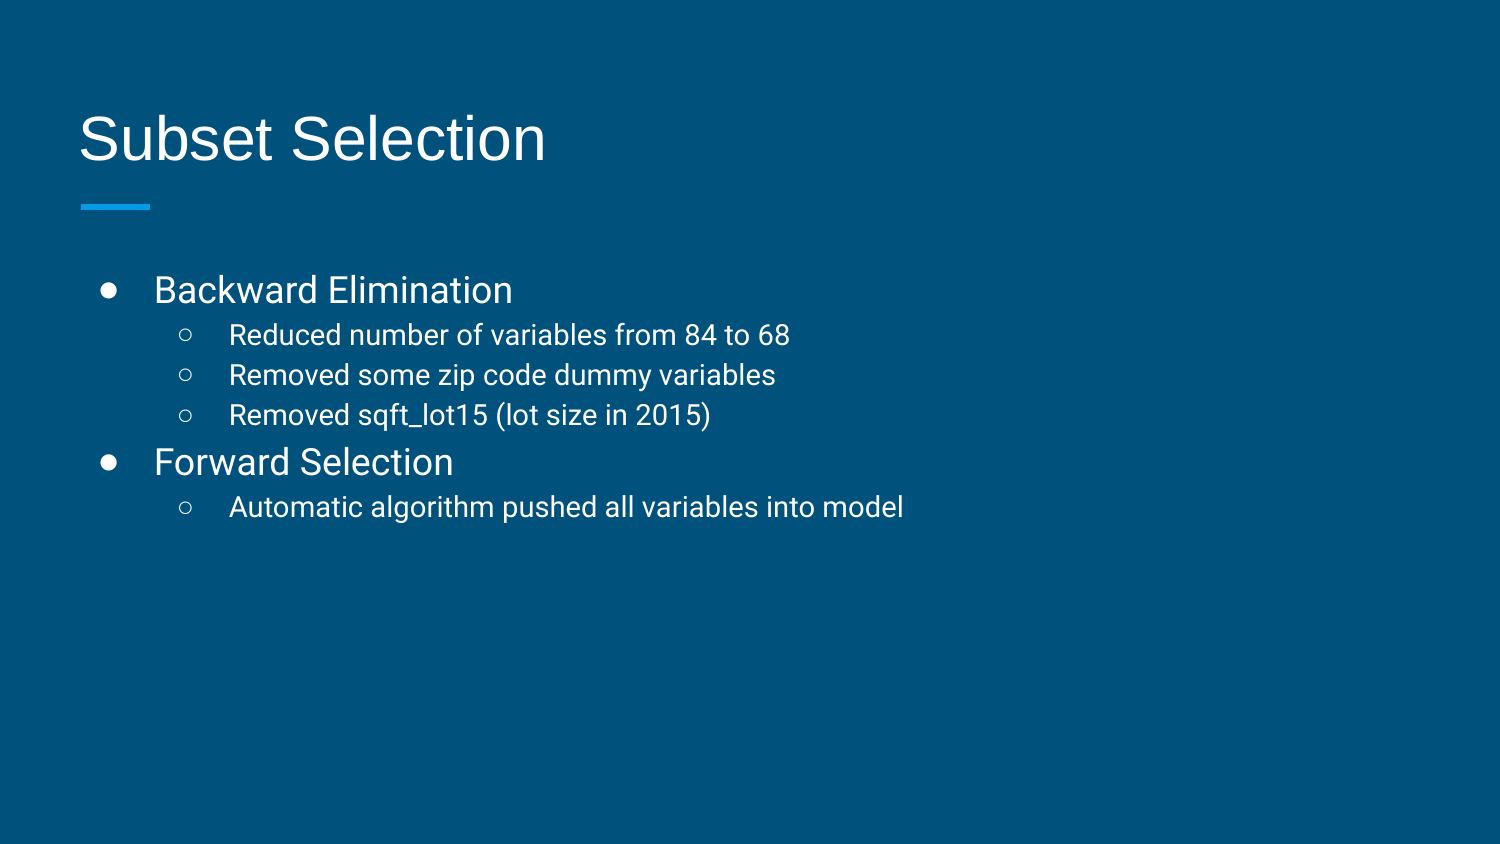

# Subset Selection
Backward Elimination
Reduced number of variables from 84 to 68
Removed some zip code dummy variables
Removed sqft_lot15 (lot size in 2015)
Forward Selection
Automatic algorithm pushed all variables into model